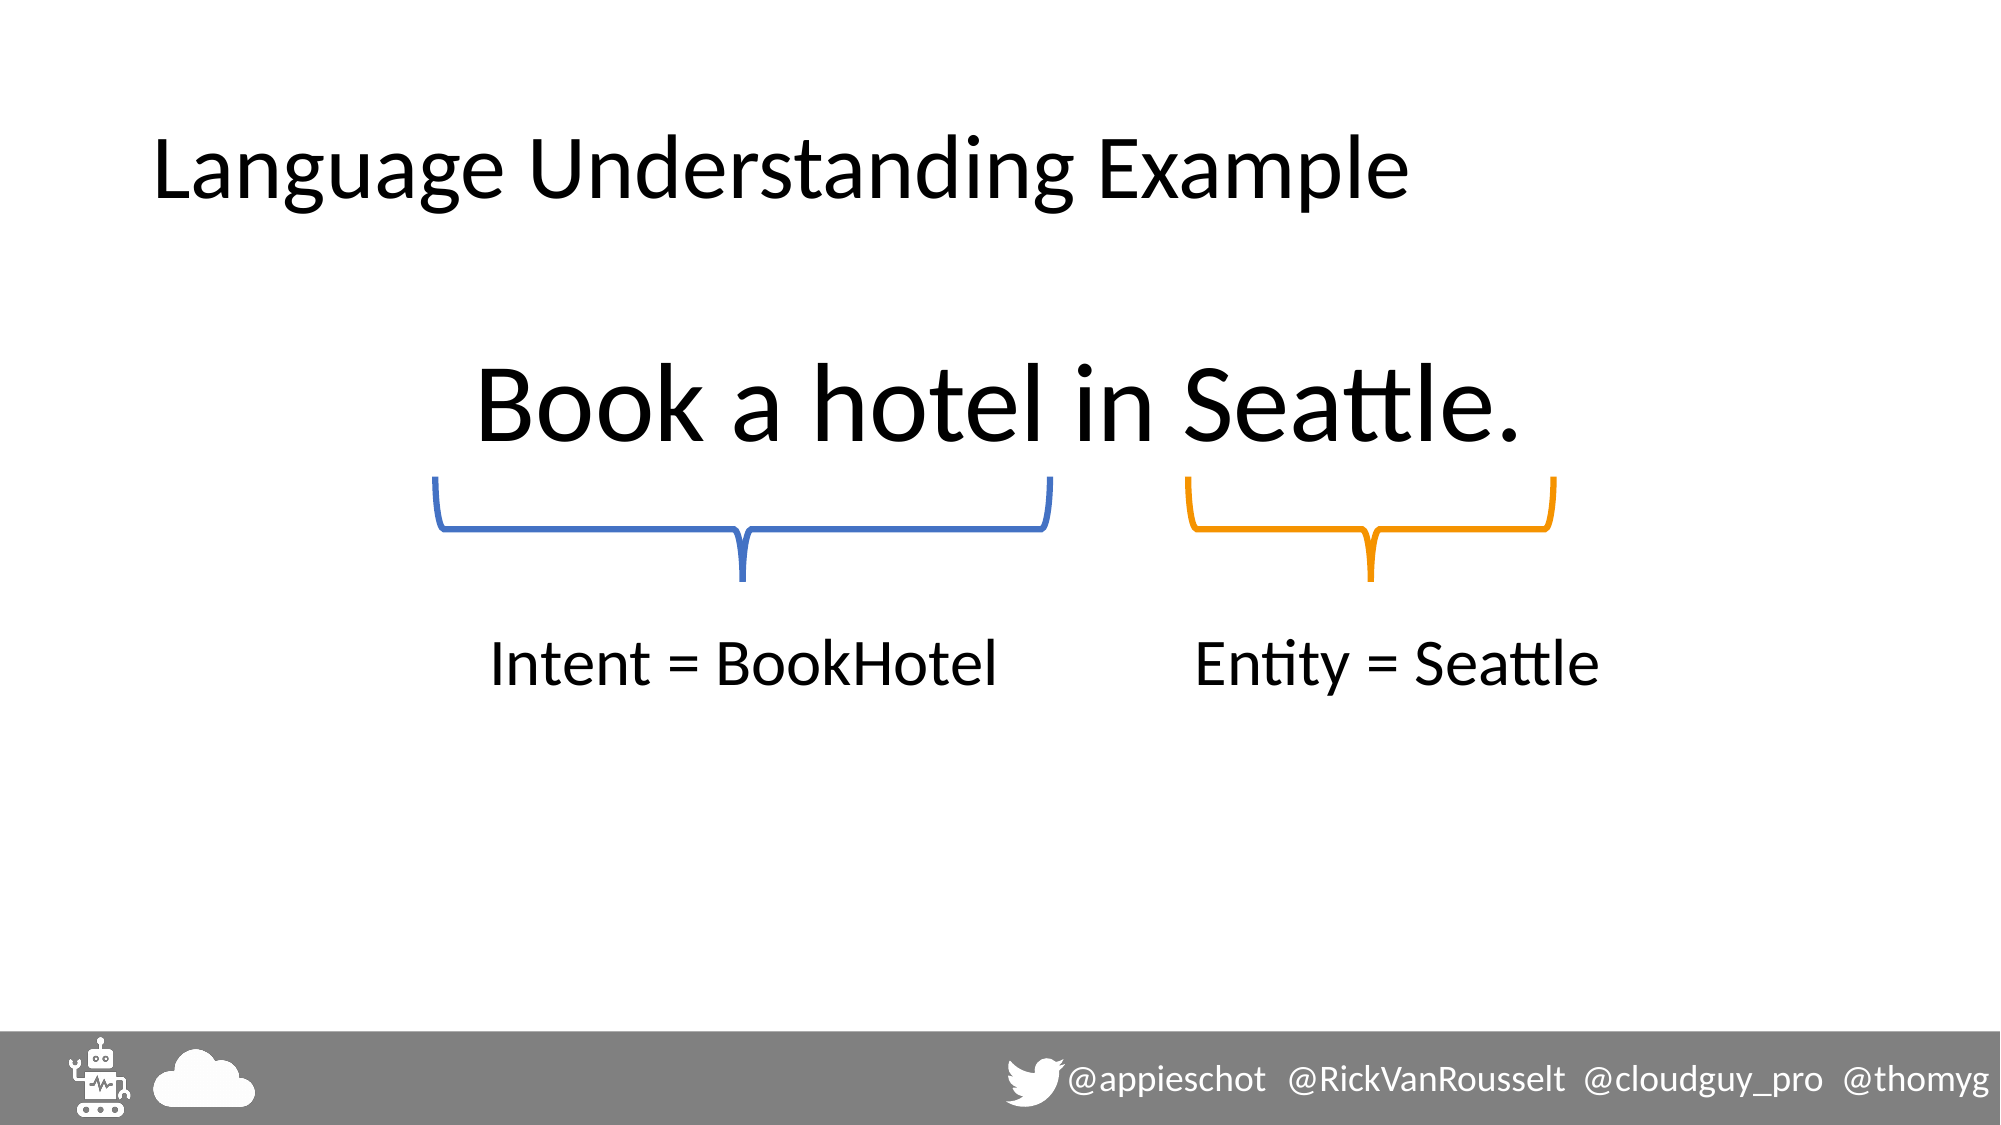

# Language Understanding Example
Book a hotel in Seattle.

Entity = Seattle
Intent = BookHotel